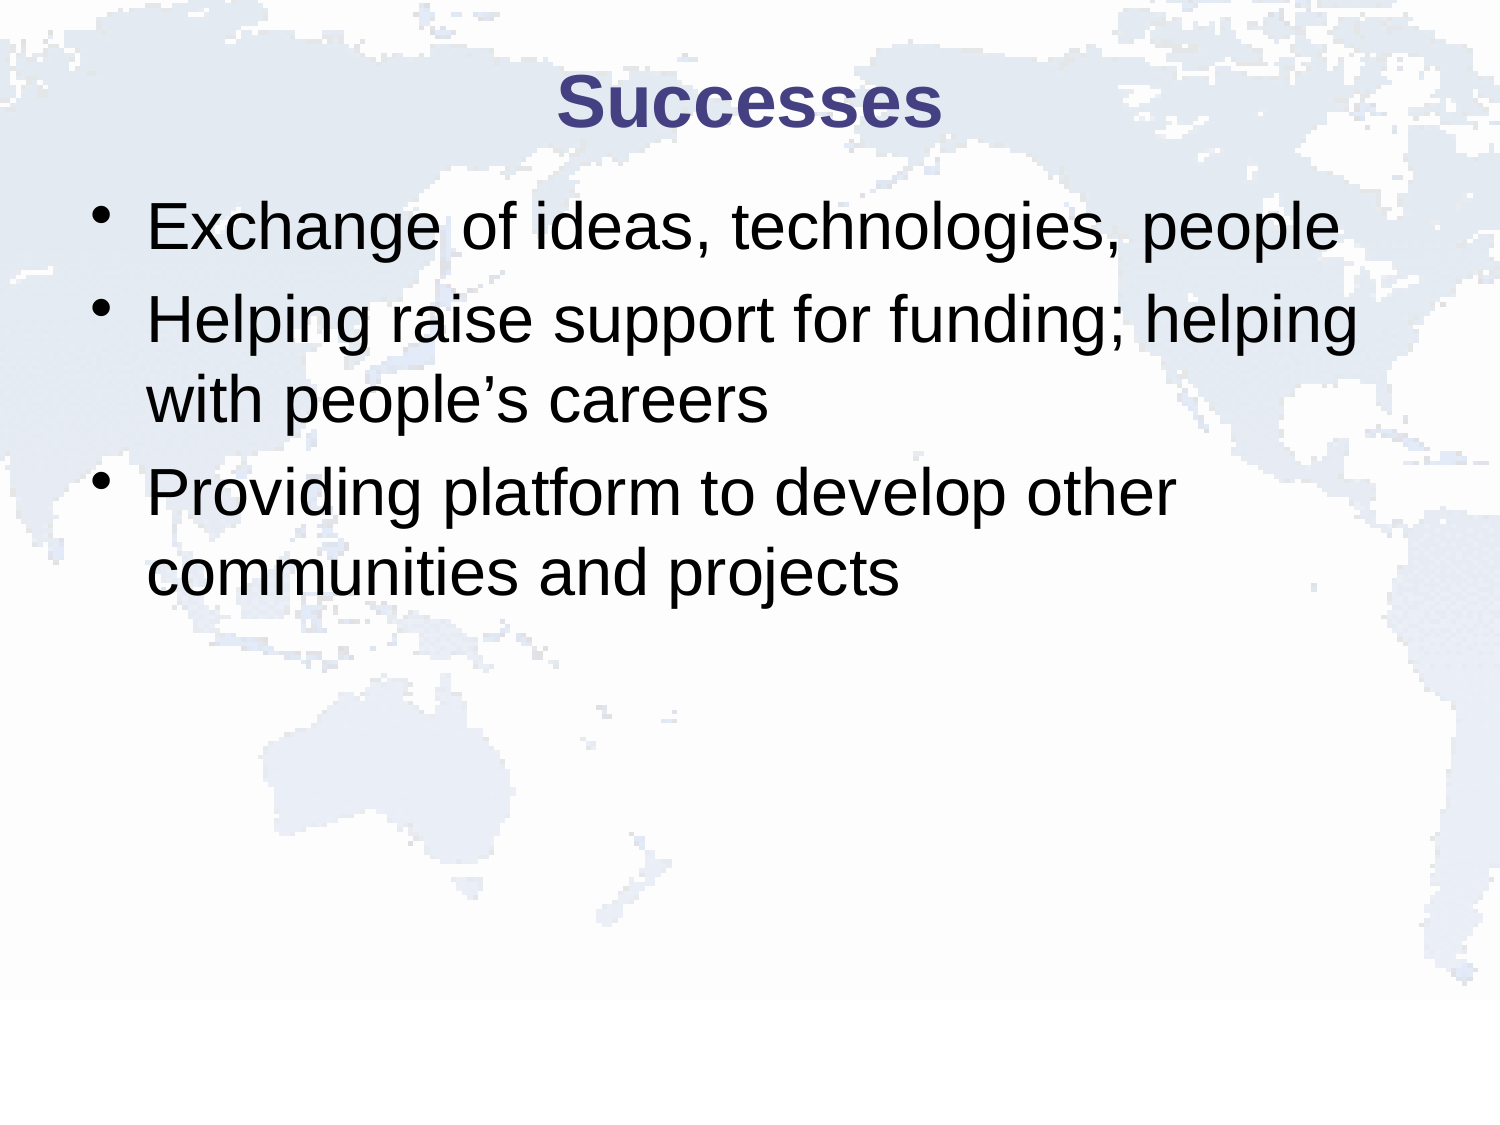

# Successes
Exchange of ideas, technologies, people
Helping raise support for funding; helping with people’s careers
Providing platform to develop other communities and projects